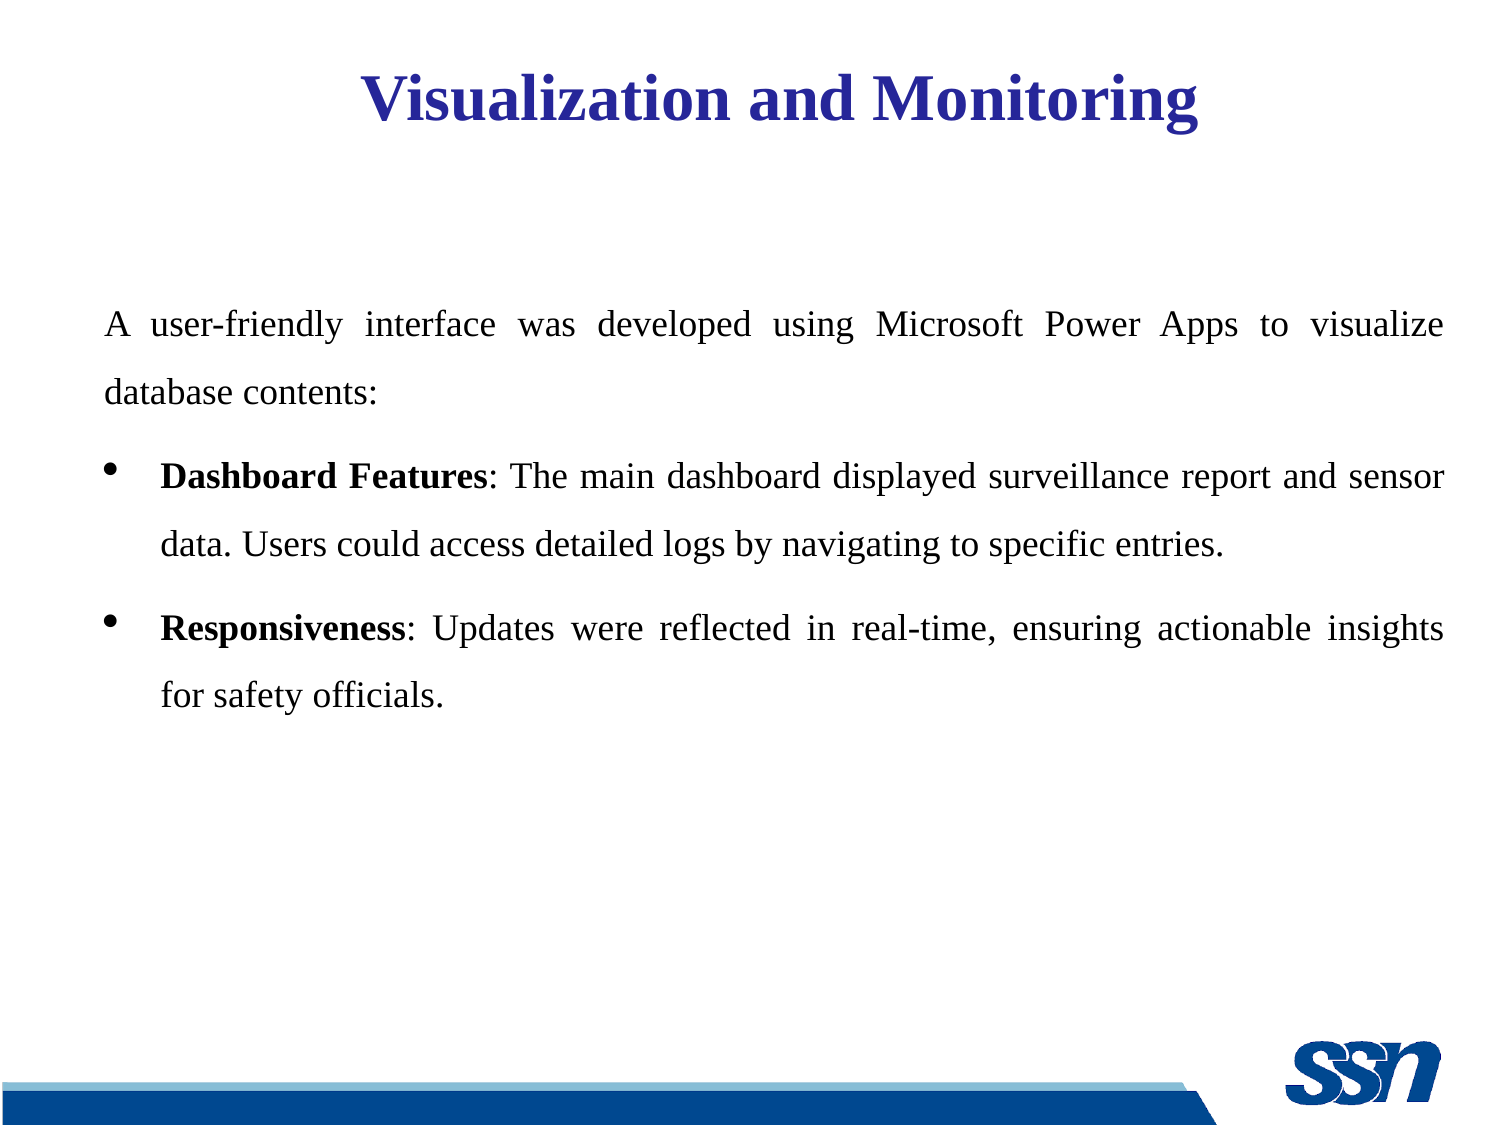

# Visualization and Monitoring
A user-friendly interface was developed using Microsoft Power Apps to visualize database contents:
Dashboard Features: The main dashboard displayed surveillance report and sensor data. Users could access detailed logs by navigating to specific entries.
Responsiveness: Updates were reflected in real-time, ensuring actionable insights for safety officials.